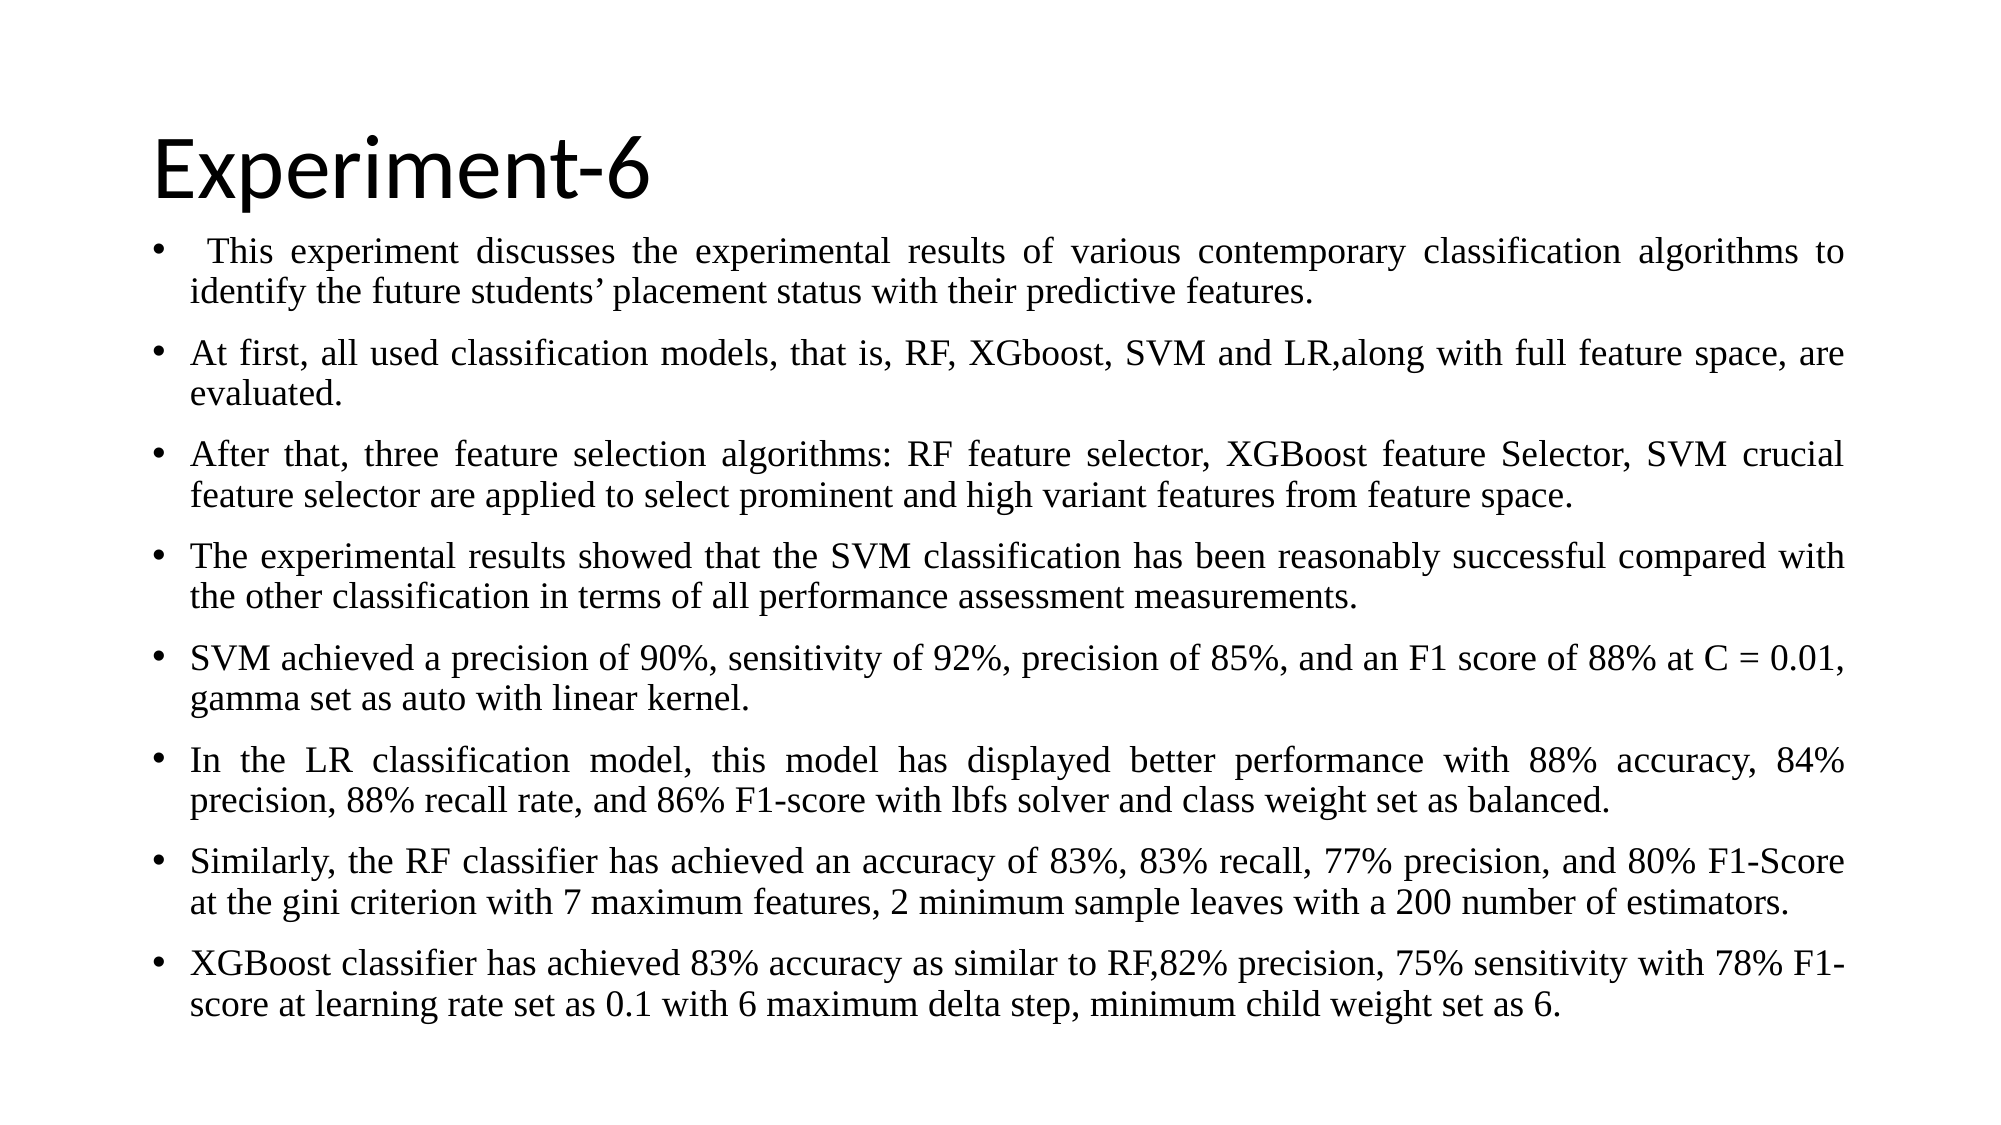

# Experiment-6
 This experiment discusses the experimental results of various contemporary classification algorithms to identify the future students’ placement status with their predictive features.
At first, all used classification models, that is, RF, XGboost, SVM and LR,along with full feature space, are evaluated.
After that, three feature selection algorithms: RF feature selector, XGBoost feature Selector, SVM crucial feature selector are applied to select prominent and high variant features from feature space.
The experimental results showed that the SVM classification has been reasonably successful compared with the other classification in terms of all performance assessment measurements.
SVM achieved a precision of 90%, sensitivity of 92%, precision of 85%, and an F1 score of 88% at C = 0.01, gamma set as auto with linear kernel.
In the LR classification model, this model has displayed better performance with 88% accuracy, 84% precision, 88% recall rate, and 86% F1-score with lbfs solver and class weight set as balanced.
Similarly, the RF classifier has achieved an accuracy of 83%, 83% recall, 77% precision, and 80% F1-Score at the gini criterion with 7 maximum features, 2 minimum sample leaves with a 200 number of estimators.
XGBoost classifier has achieved 83% accuracy as similar to RF,82% precision, 75% sensitivity with 78% F1-score at learning rate set as 0.1 with 6 maximum delta step, minimum child weight set as 6.